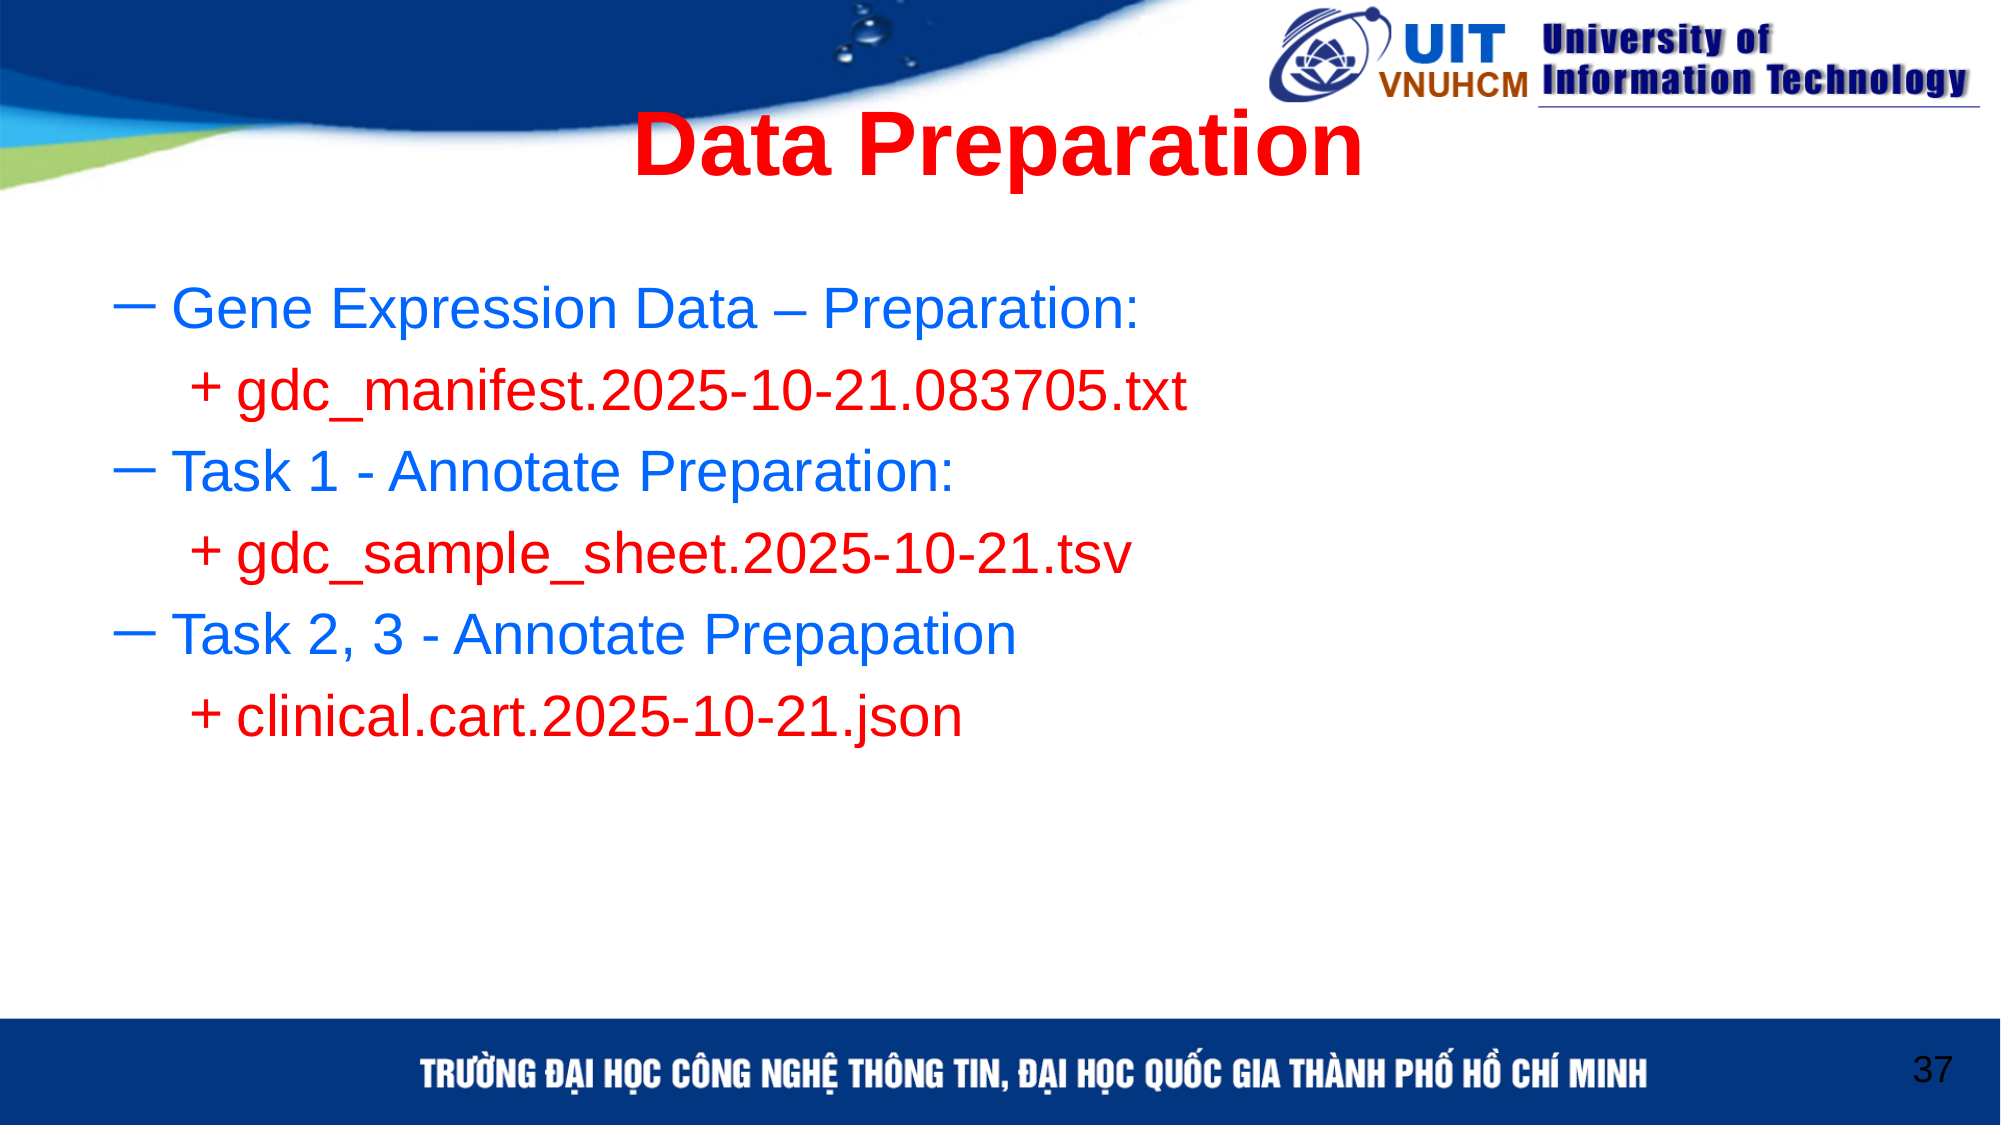

# Data Preparation
Gene Expression Data – Preparation:
gdc_manifest.2025-10-21.083705.txt
Task 1 - Annotate Preparation:
gdc_sample_sheet.2025-10-21.tsv
Task 2, 3 - Annotate Prepapation
clinical.cart.2025-10-21.json